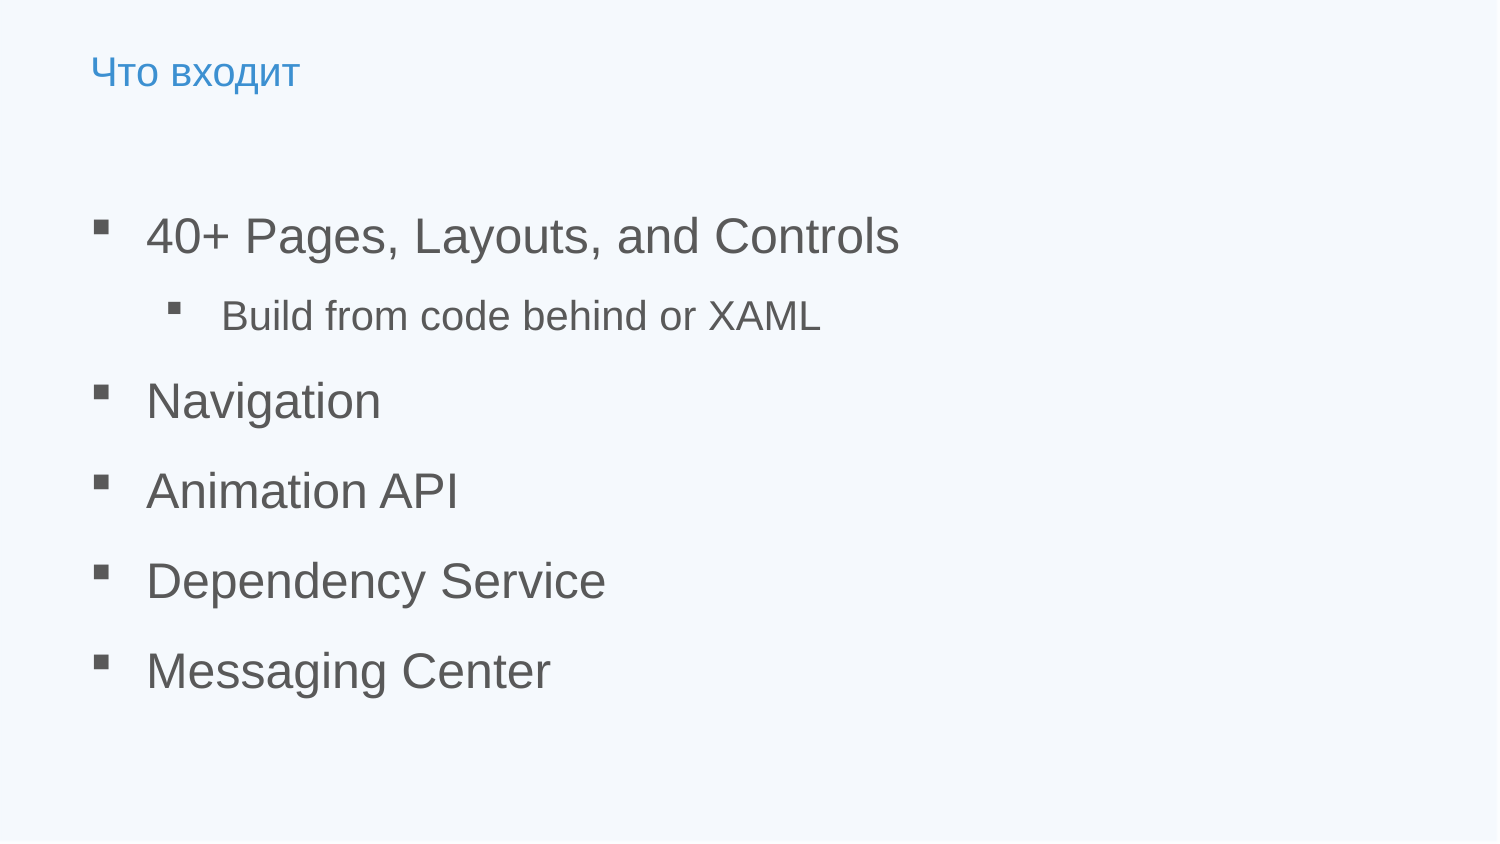

# Что входит
40+ Pages, Layouts, and Controls
Build from code behind or XAML
Navigation
Animation API
Dependency Service
Messaging Center